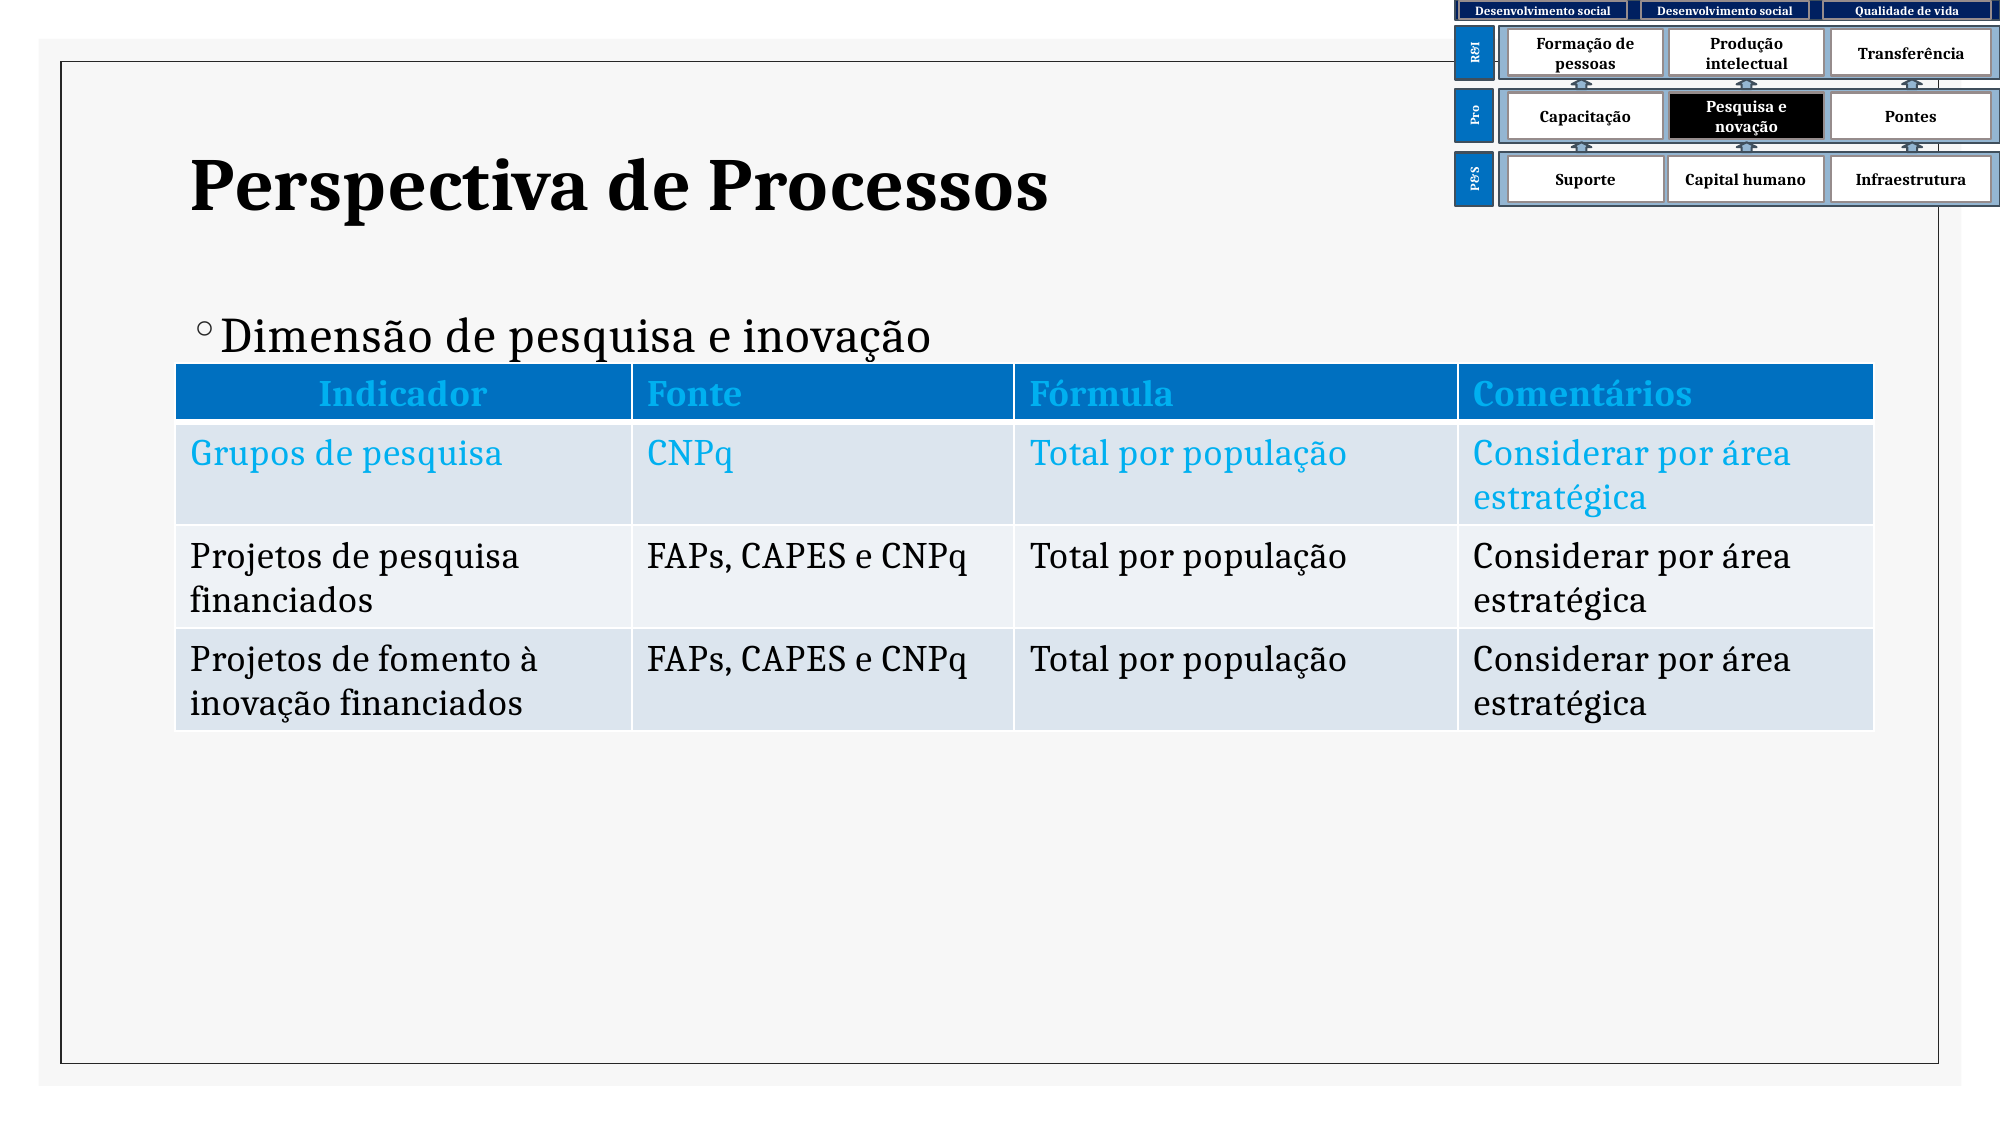

Desenvolvimento social
Desenvolvimento social
Qualidade de vida

Formação de pessoas
Produção intelectual
Transferência
R&I

Capacitação
Pesquisa e novação
Pontes
Pro

P&S
Suporte
Capital humano
Infraestrutura
# Perspectiva de Processos
Dimensão de pesquisa e inovação
| Indicador | Fonte | Fórmula | Comentários |
| --- | --- | --- | --- |
| Grupos de pesquisa | CNPq | Total por população | Considerar por área estratégica |
| Projetos de pesquisa financiados | FAPs, CAPES e CNPq | Total por população | Considerar por área estratégica |
| Projetos de fomento à inovação financiados | FAPs, CAPES e CNPq | Total por população | Considerar por área estratégica |